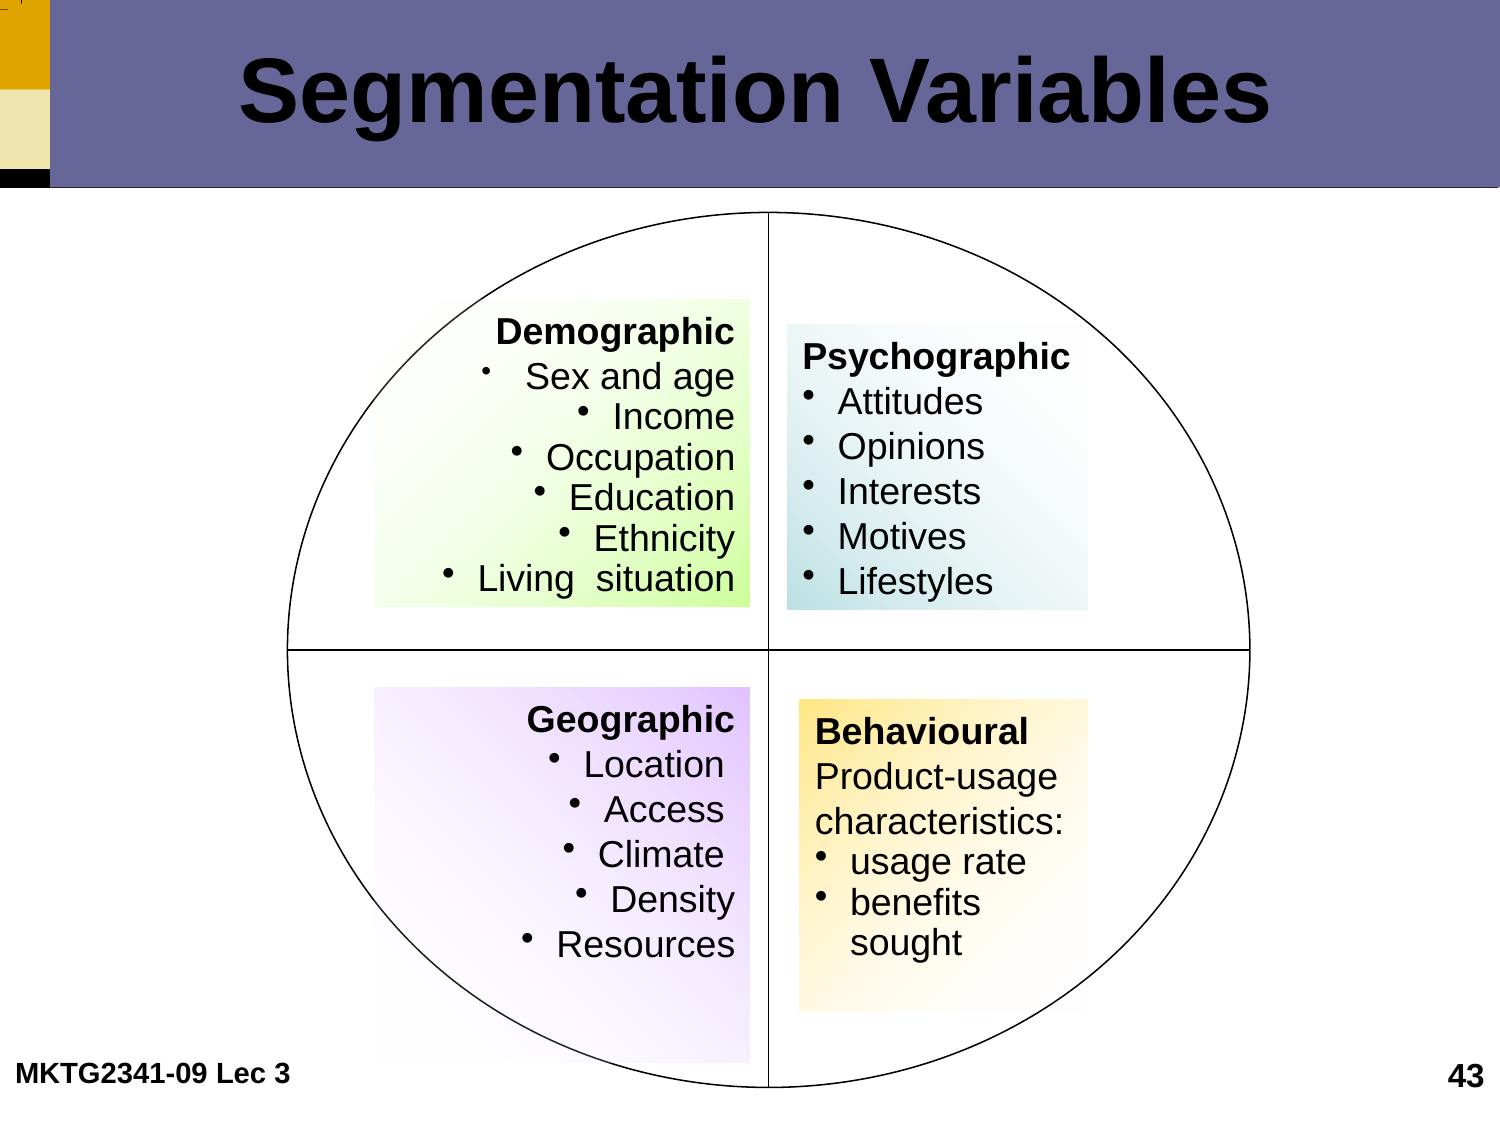

# Segmentation Variables

Demographic
 Sex and age
Income
Occupation
Education
Ethnicity
Living  situation
Psychographic
Attitudes
Opinions
Interests
Motives
Lifestyles
Geographic
Location
Access
Climate
Density
Resources

Behavioural
Product-usage characteristics:
usage rate
benefits sought

MKTG2341-09 Lec 3
43